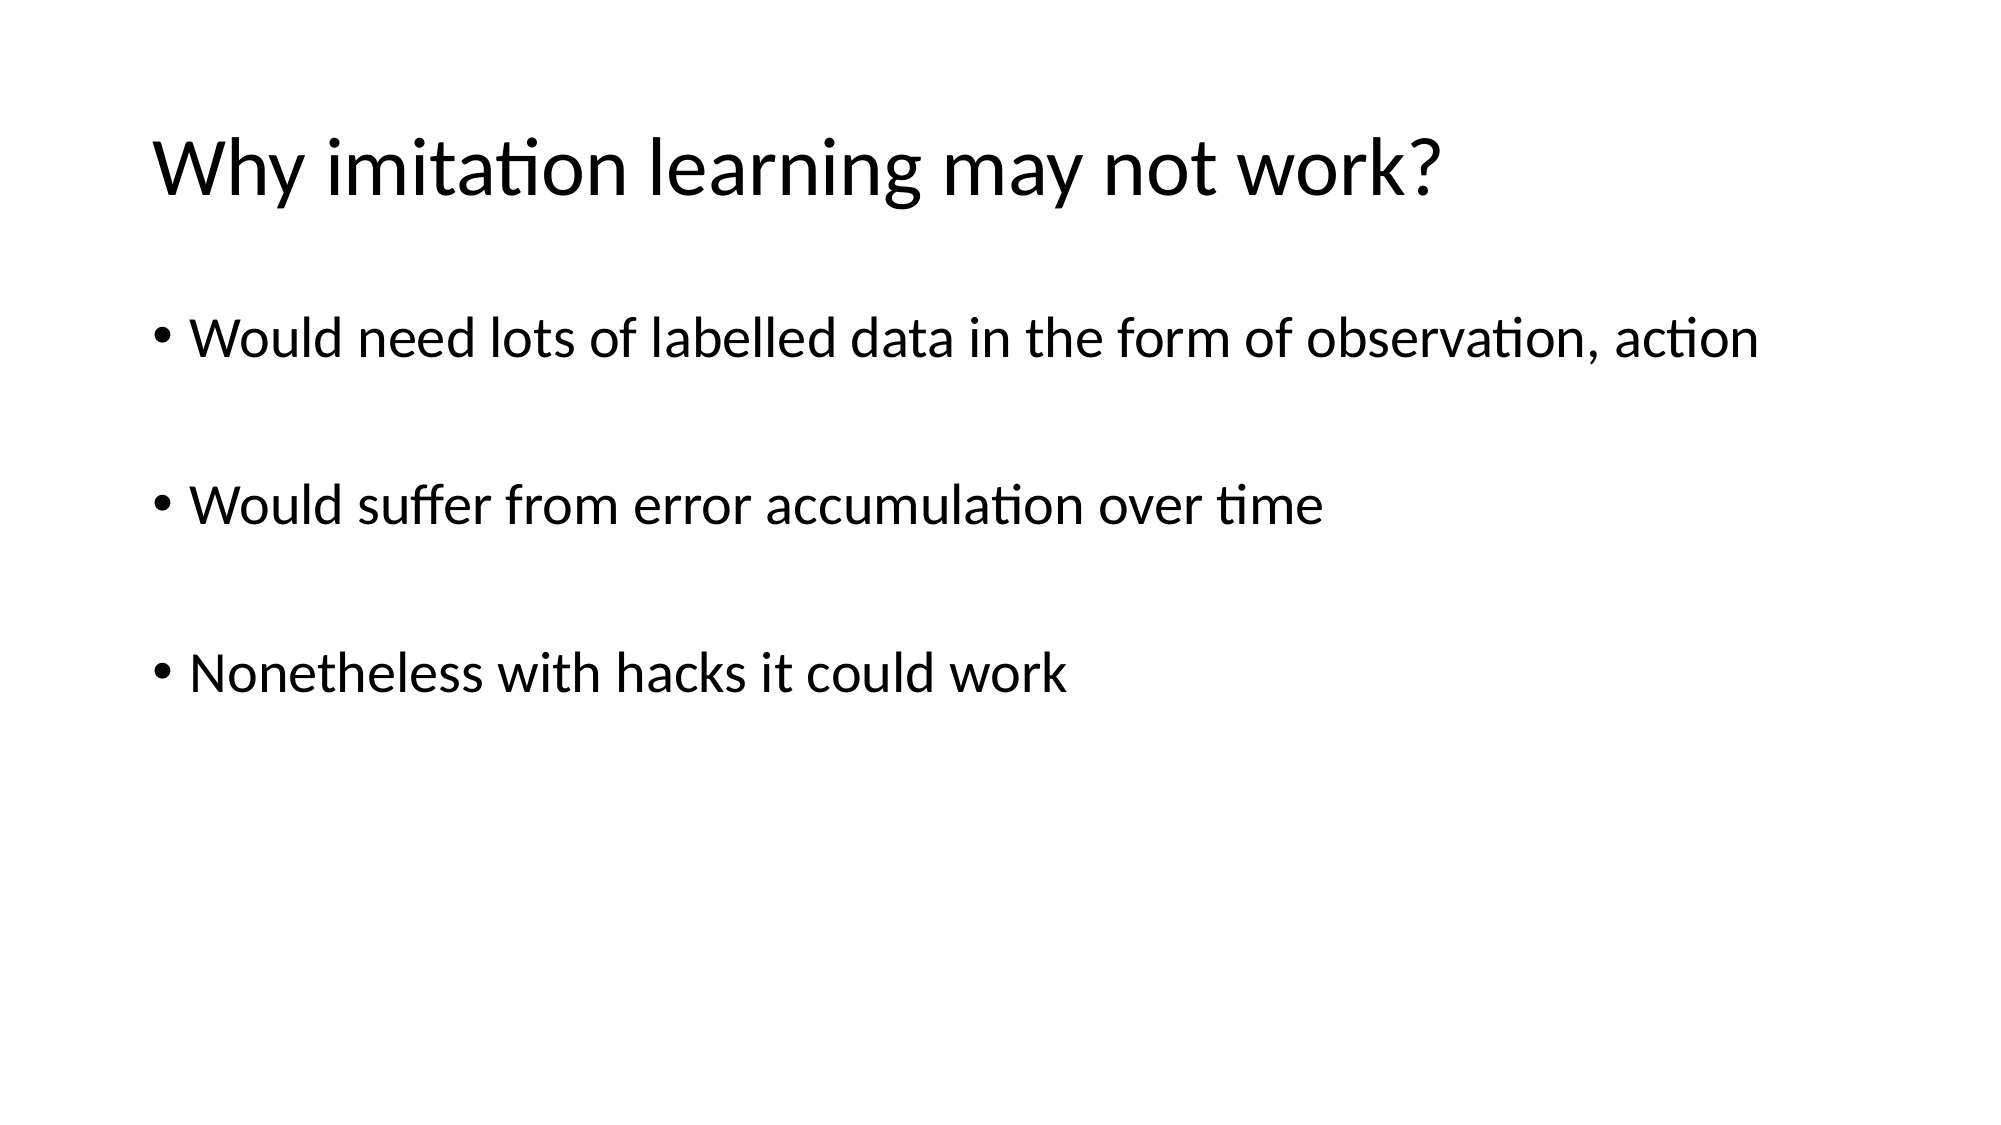

# Why imitation learning may not work?
Would need lots of labelled data in the form of observation, action

Would suffer from error accumulation over time

Nonetheless with hacks it could work